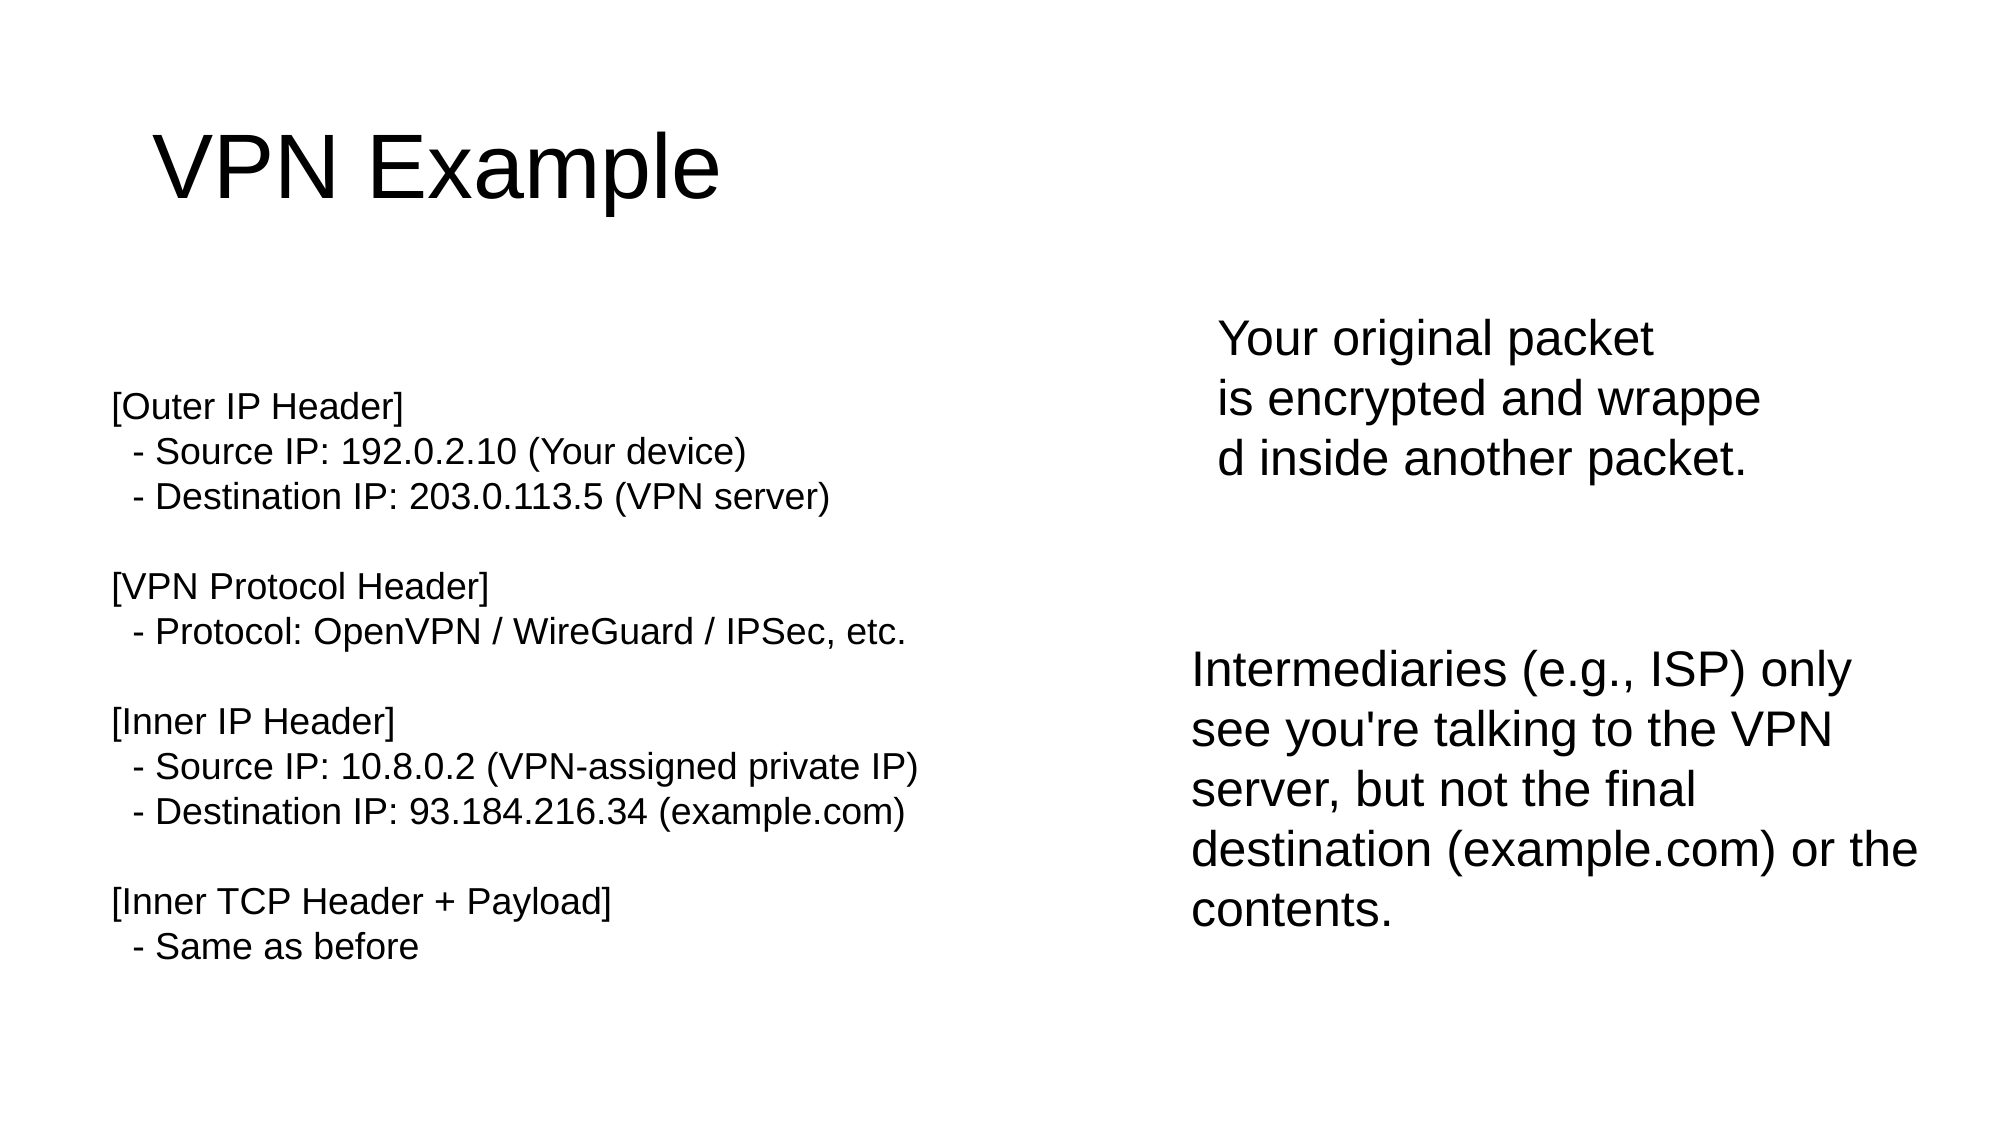

# VPN Example
Your original packet is encrypted and wrapped inside another packet.
[Outer IP Header]
  - Source IP: 192.0.2.10 (Your device)
  - Destination IP: 203.0.113.5 (VPN server)

[VPN Protocol Header]
  - Protocol: OpenVPN / WireGuard / IPSec, etc.

[Inner IP Header]
  - Source IP: 10.8.0.2 (VPN-assigned private IP)
  - Destination IP: 93.184.216.34 (example.com)

[Inner TCP Header + Payload]
  - Same as before
Intermediaries (e.g., ISP) only see you're talking to the VPN server, but not the final destination (example.com) or the contents.